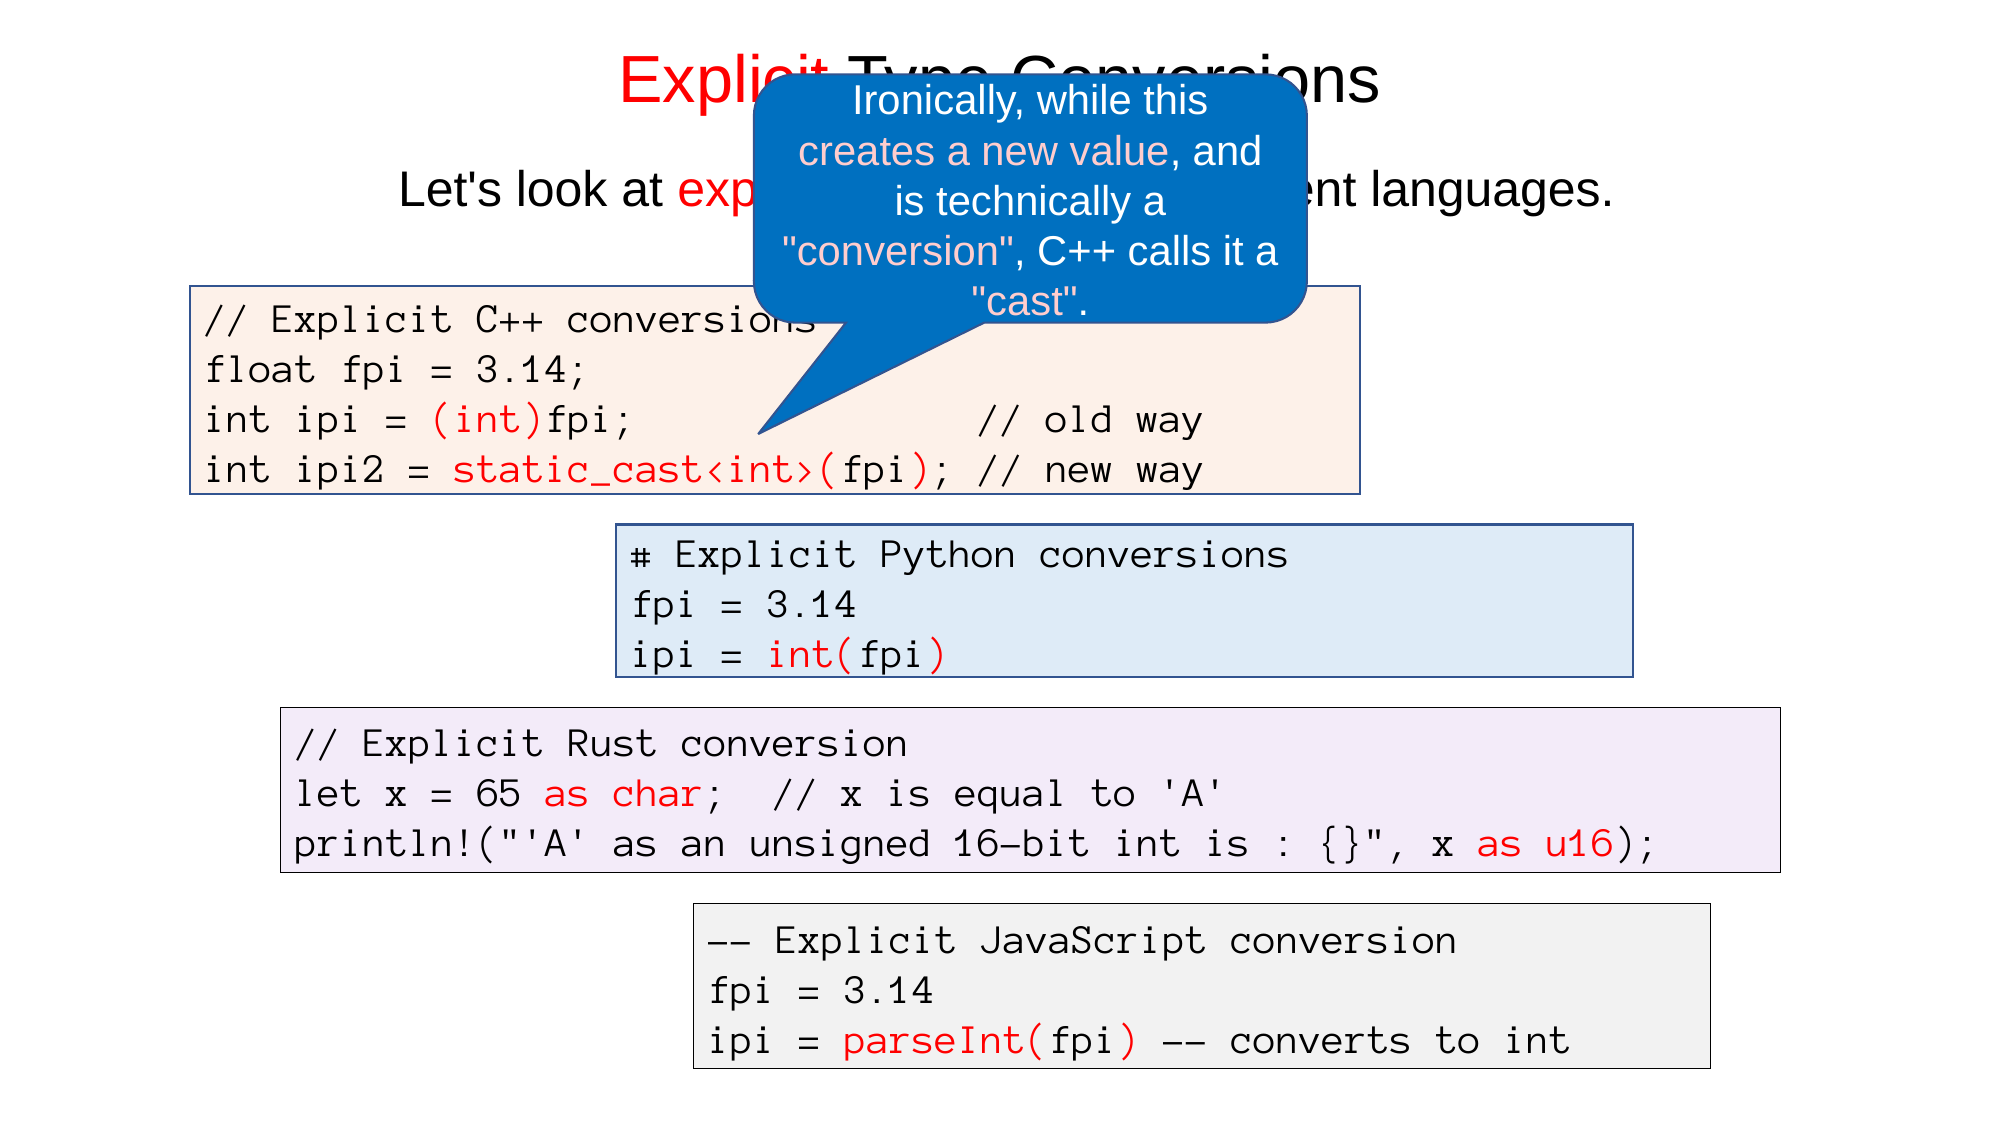

# Explicit Type Conversions
Ironically, while this creates a new value, and is technically a "conversion", C++ calls it a "cast".
Let's look at explicit conversions in different languages.
// Explicit C++ conversions
float fpi = 3.14;
int ipi = (int)fpi;               // old way
int ipi2 = static_cast<int>(fpi); // new way
# Explicit Python conversions
fpi = 3.14
ipi = int(fpi)
// Explicit Rust conversion
let x = 65 as char;  // x is equal to 'A'
println!("'A' as an unsigned 16-bit int is : {}", x as u16);
-- Explicit JavaScript conversion
fpi = 3.14
ipi = parseInt(fpi) -- converts to int